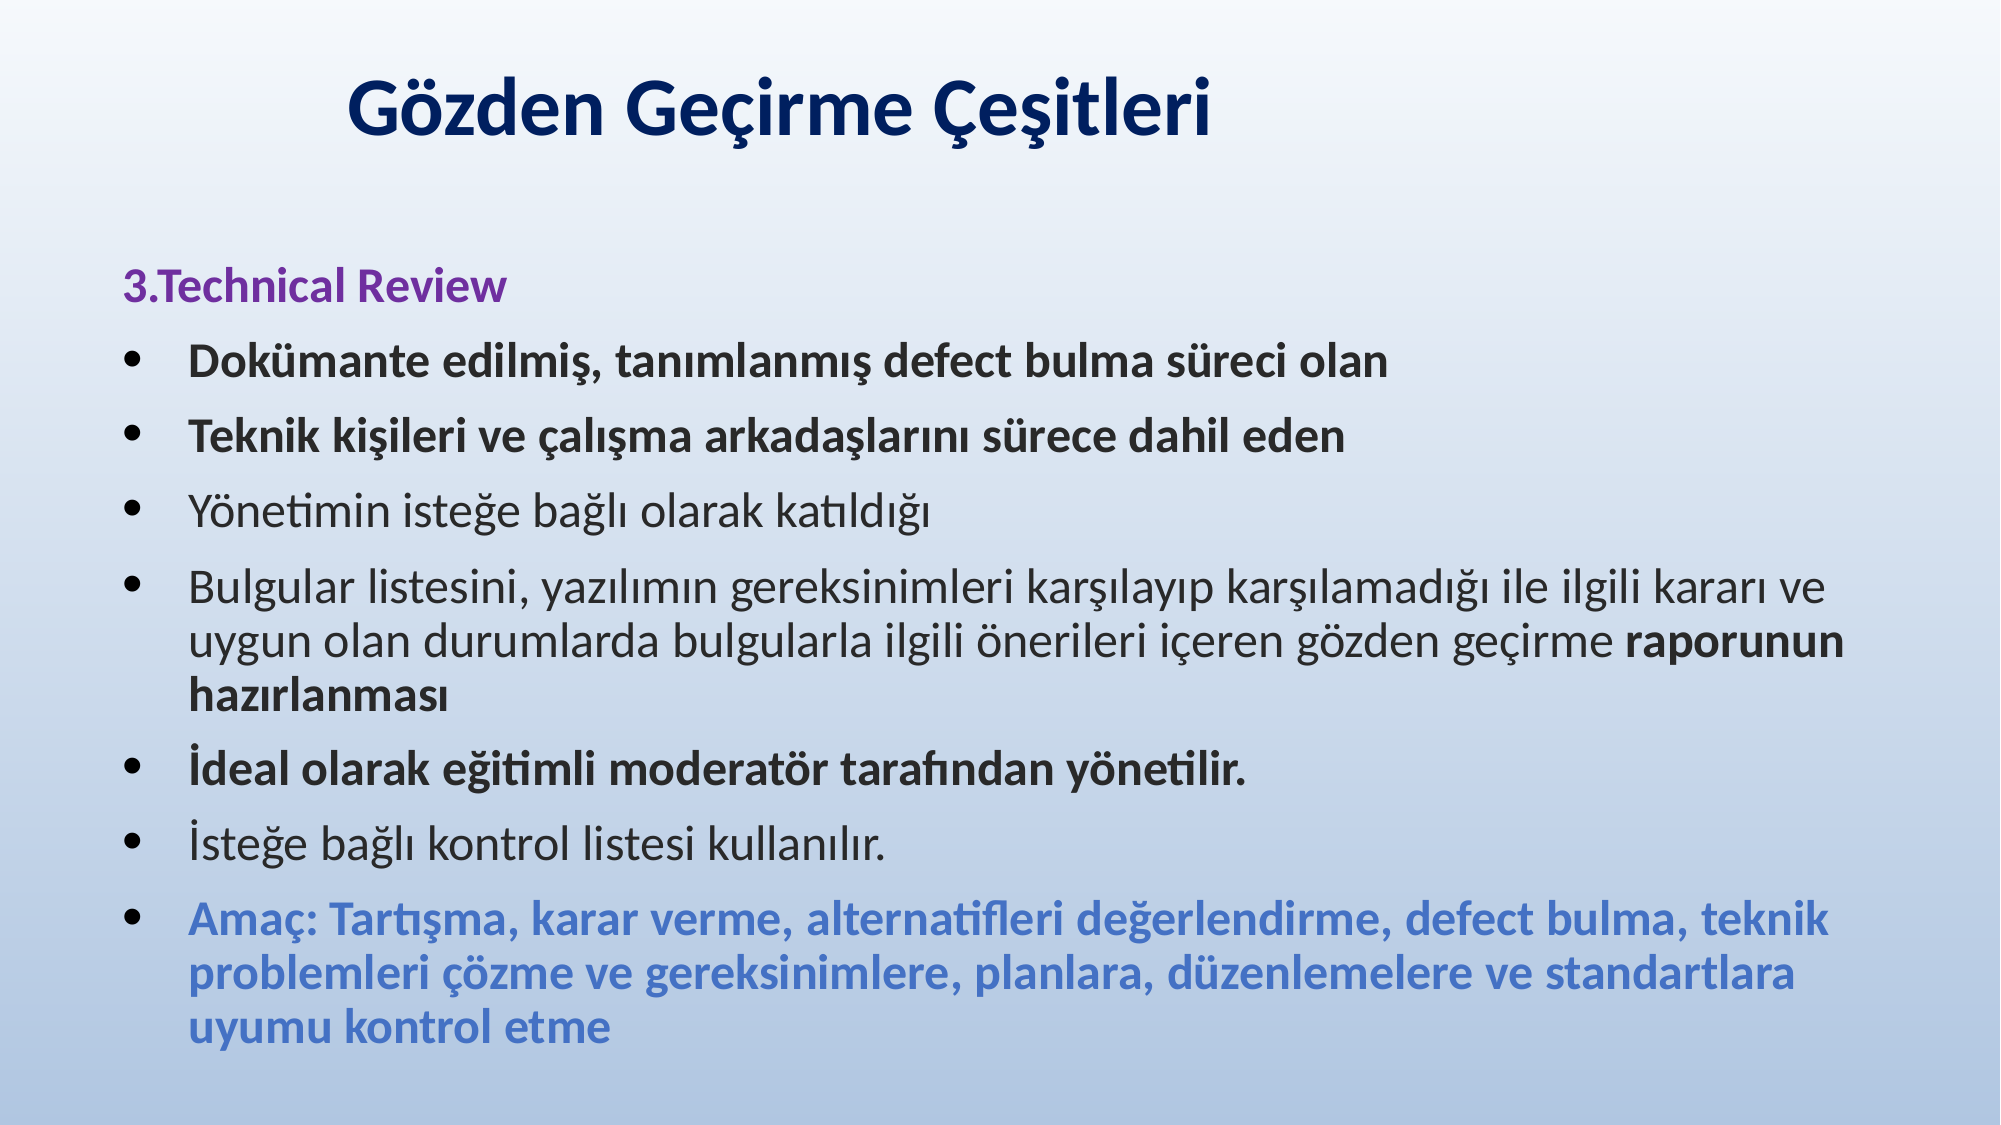

# Gözden Geçirme Çeşitleri
3.Technical Review
Dokümante edilmiş, tanımlanmış defect bulma süreci olan
Teknik kişileri ve çalışma arkadaşlarını sürece dahil eden
Yönetimin isteğe bağlı olarak katıldığı
Bulgular listesini, yazılımın gereksinimleri karşılayıp karşılamadığı ile ilgili kararı ve  uygun olan durumlarda bulgularla ilgili önerileri içeren gözden geçirme raporunun  hazırlanması
İdeal olarak eğitimli moderatör tarafından yönetilir.
İsteğe bağlı kontrol listesi kullanılır.
Amaç: Tartışma, karar verme, alternatifleri değerlendirme, defect bulma, teknik  problemleri çözme ve gereksinimlere, planlara, düzenlemelere ve standartlara  uyumu kontrol etme